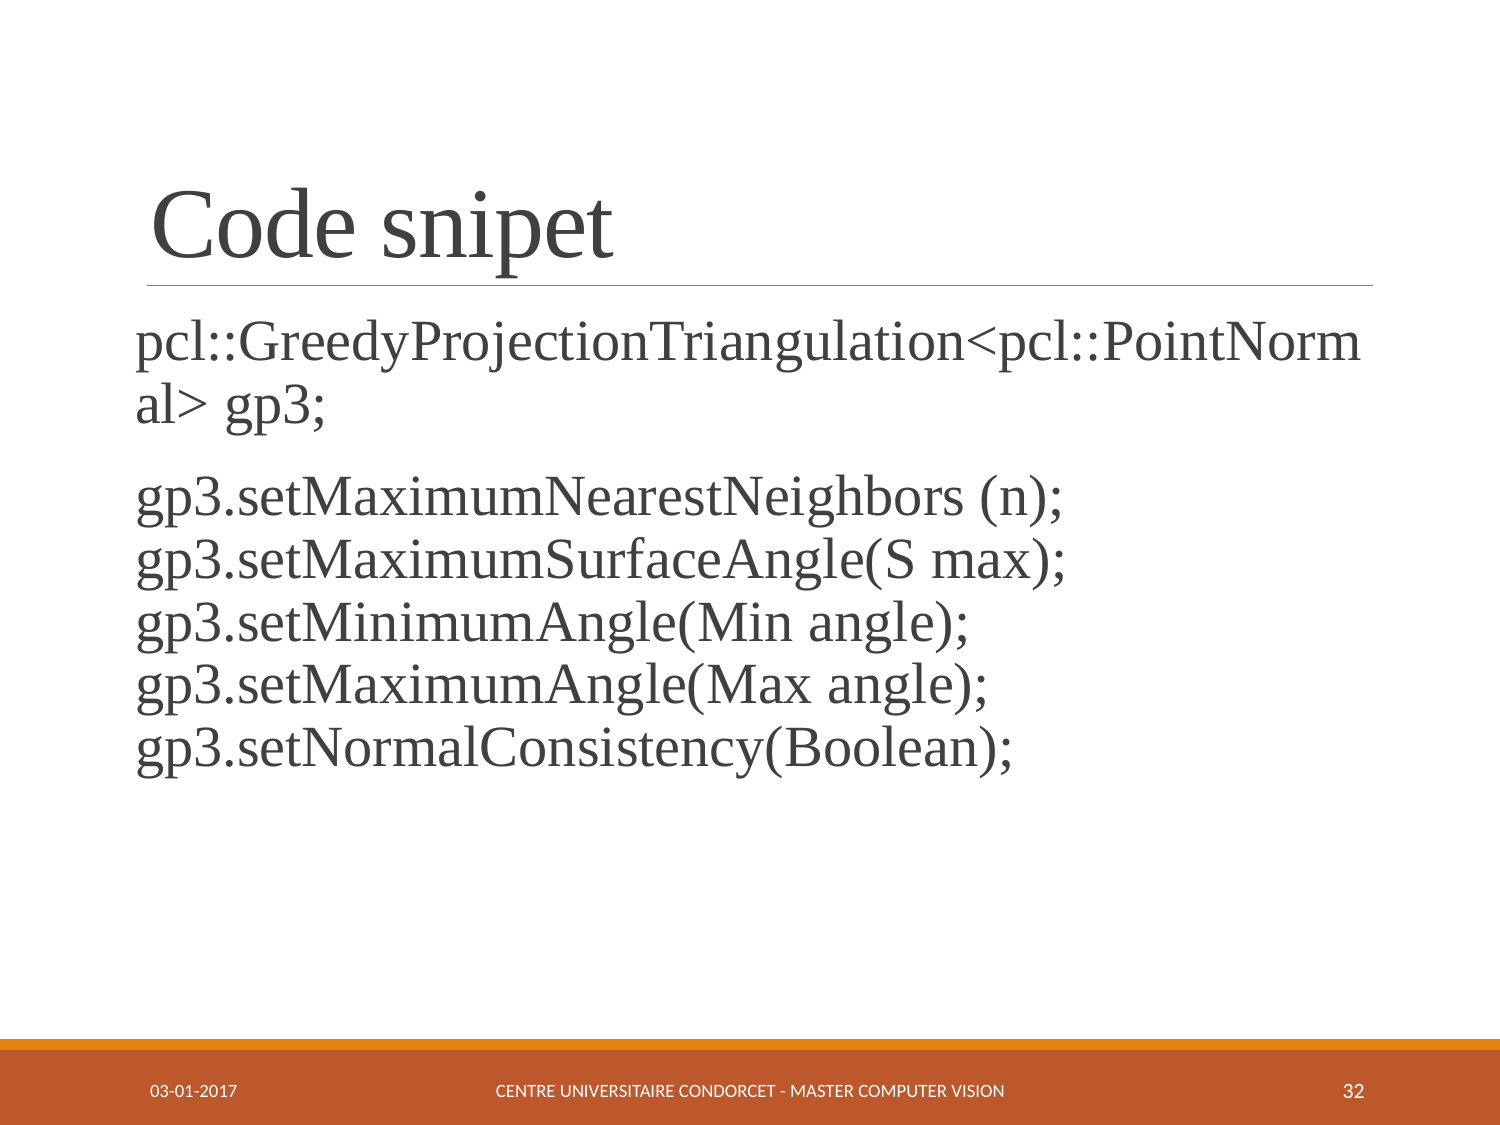

# Code snipet
pcl::GreedyProjectionTriangulation<pcl::PointNormal> gp3;
gp3.setMaximumNearestNeighbors (n); gp3.setMaximumSurfaceAngle(S max); gp3.setMinimumAngle(Min angle); gp3.setMaximumAngle(Max angle);  gp3.setNormalConsistency(Boolean);
03-01-2017
Centre Universitaire Condorcet - Master Computer Vision
32